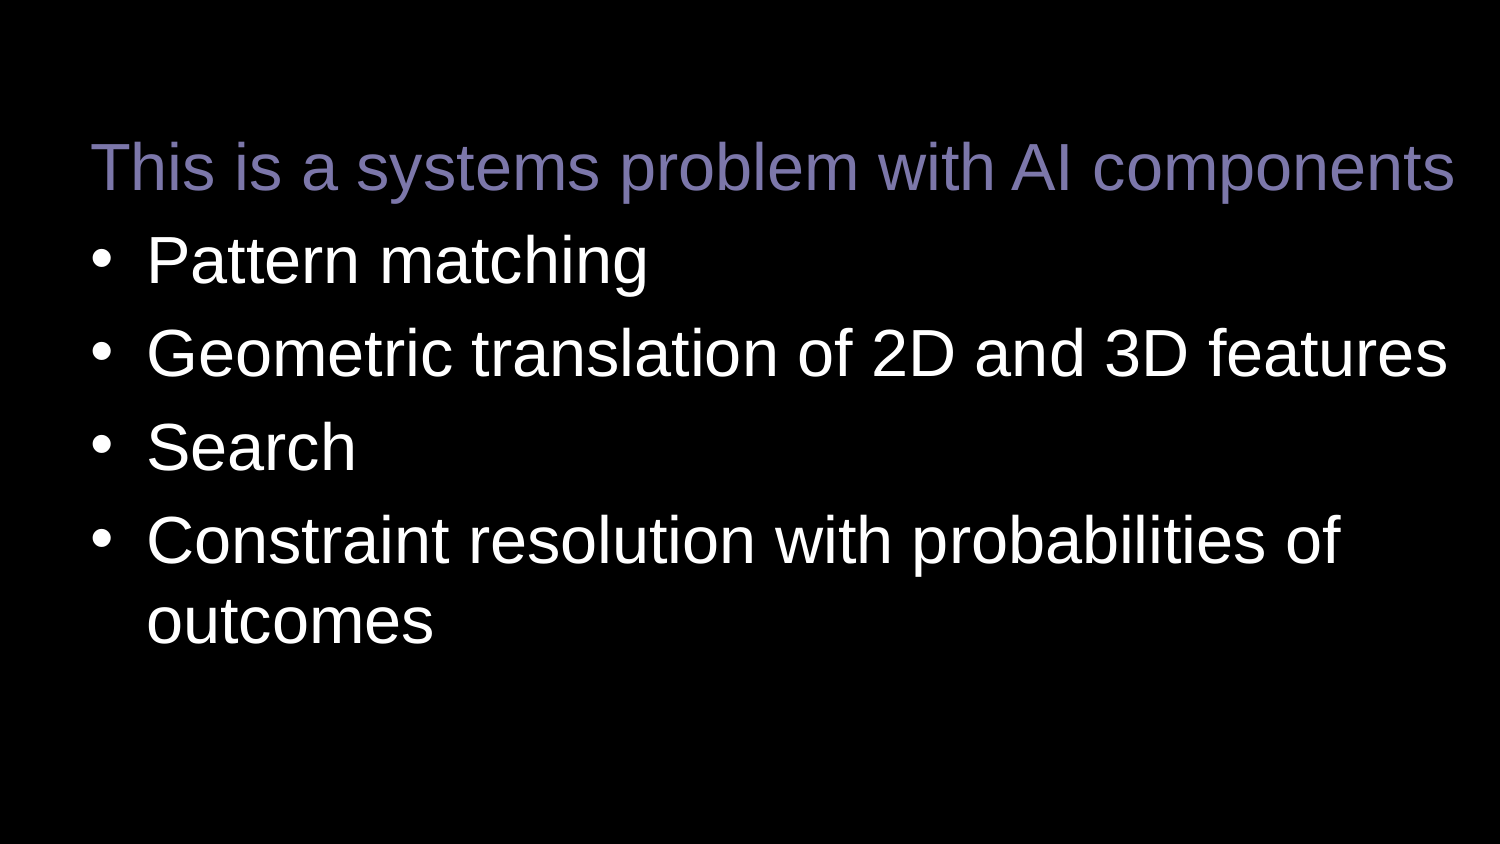

This is a systems problem with AI components
Pattern matching
Geometric translation of 2D and 3D features
Search
Constraint resolution with probabilities of outcomes